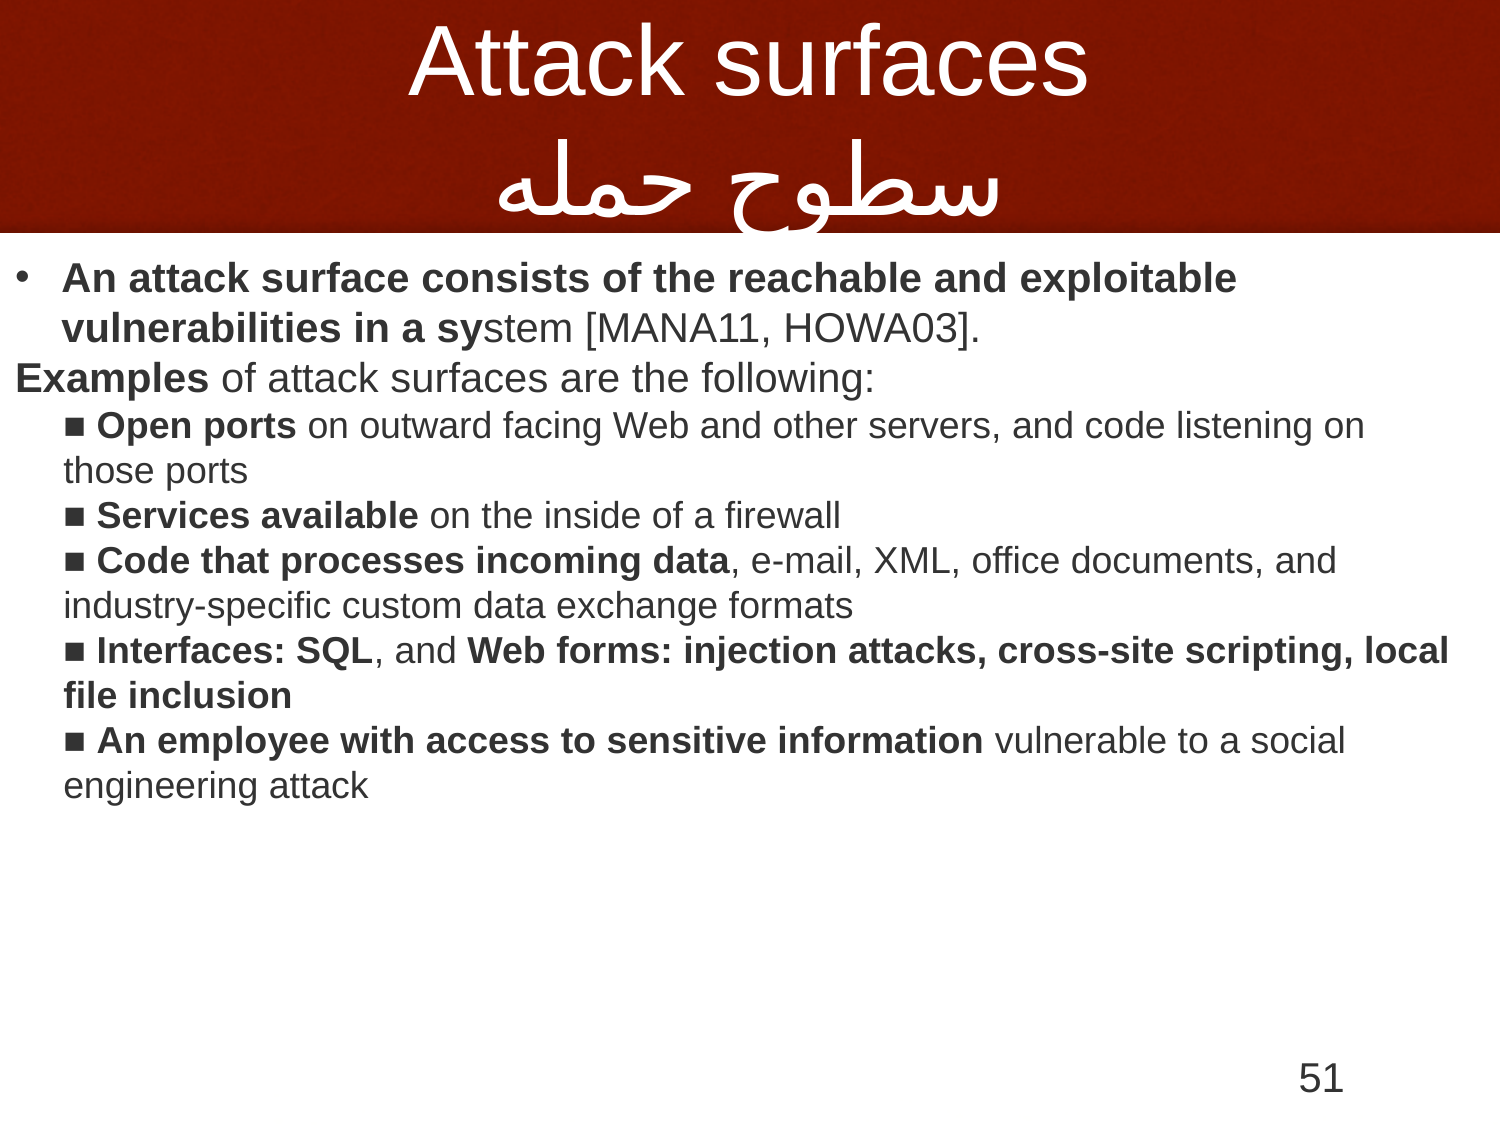

# Attack surfaces سطوح حمله
An attack surface consists of the reachable and exploitable vulnerabilities in a system [MANA11, HOWA03].
Examples of attack surfaces are the following:
■ Open ports on outward facing Web and other servers, and code listening on those ports
■ Services available on the inside of a firewall
■ Code that processes incoming data, e-mail, XML, office documents, and industry-specific custom data exchange formats
■ Interfaces: SQL, and Web forms: injection attacks, cross-site scripting, local file inclusion
■ An employee with access to sensitive information vulnerable to a social engineering attack
51